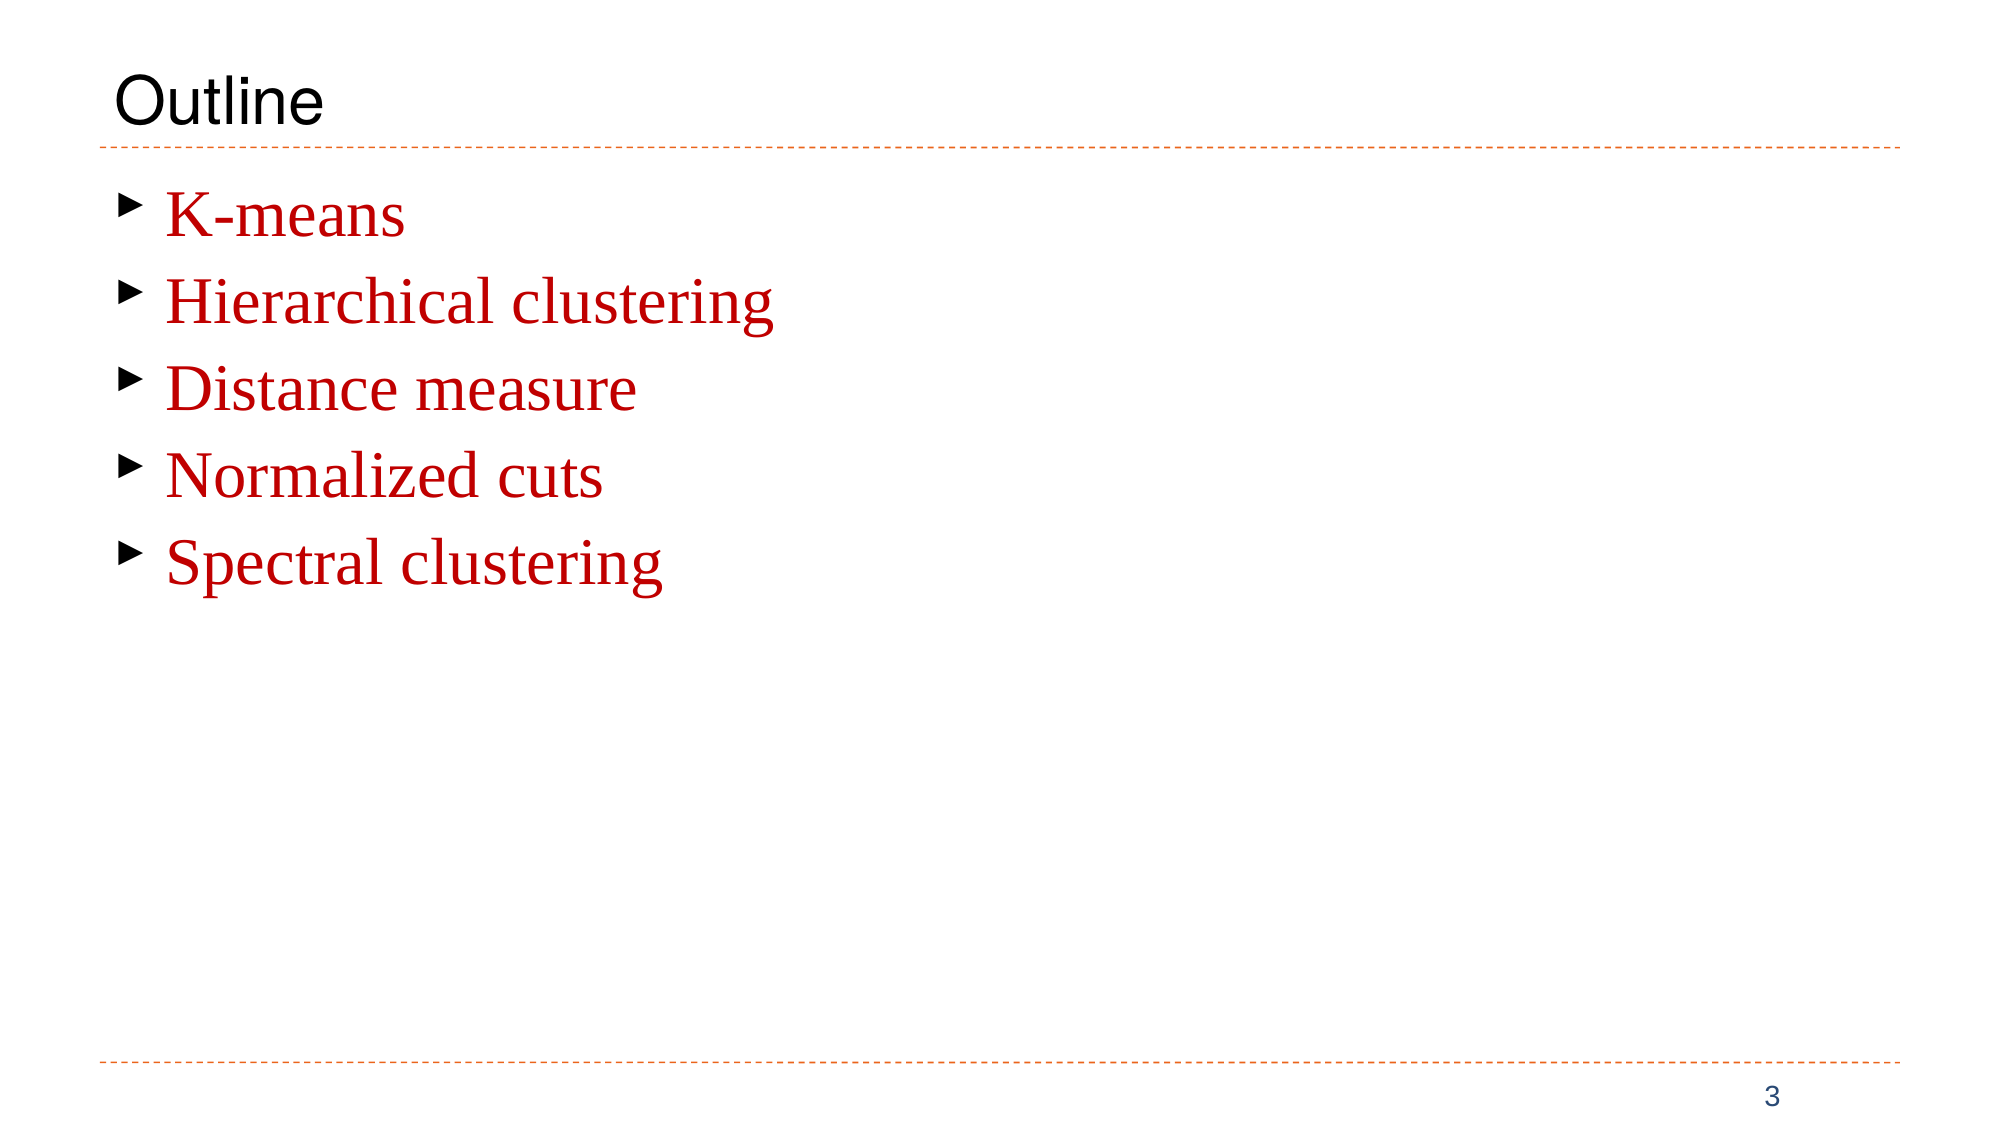

# Outline
 K-means
 Hierarchical clustering
 Distance measure
 Normalized cuts
 Spectral clustering